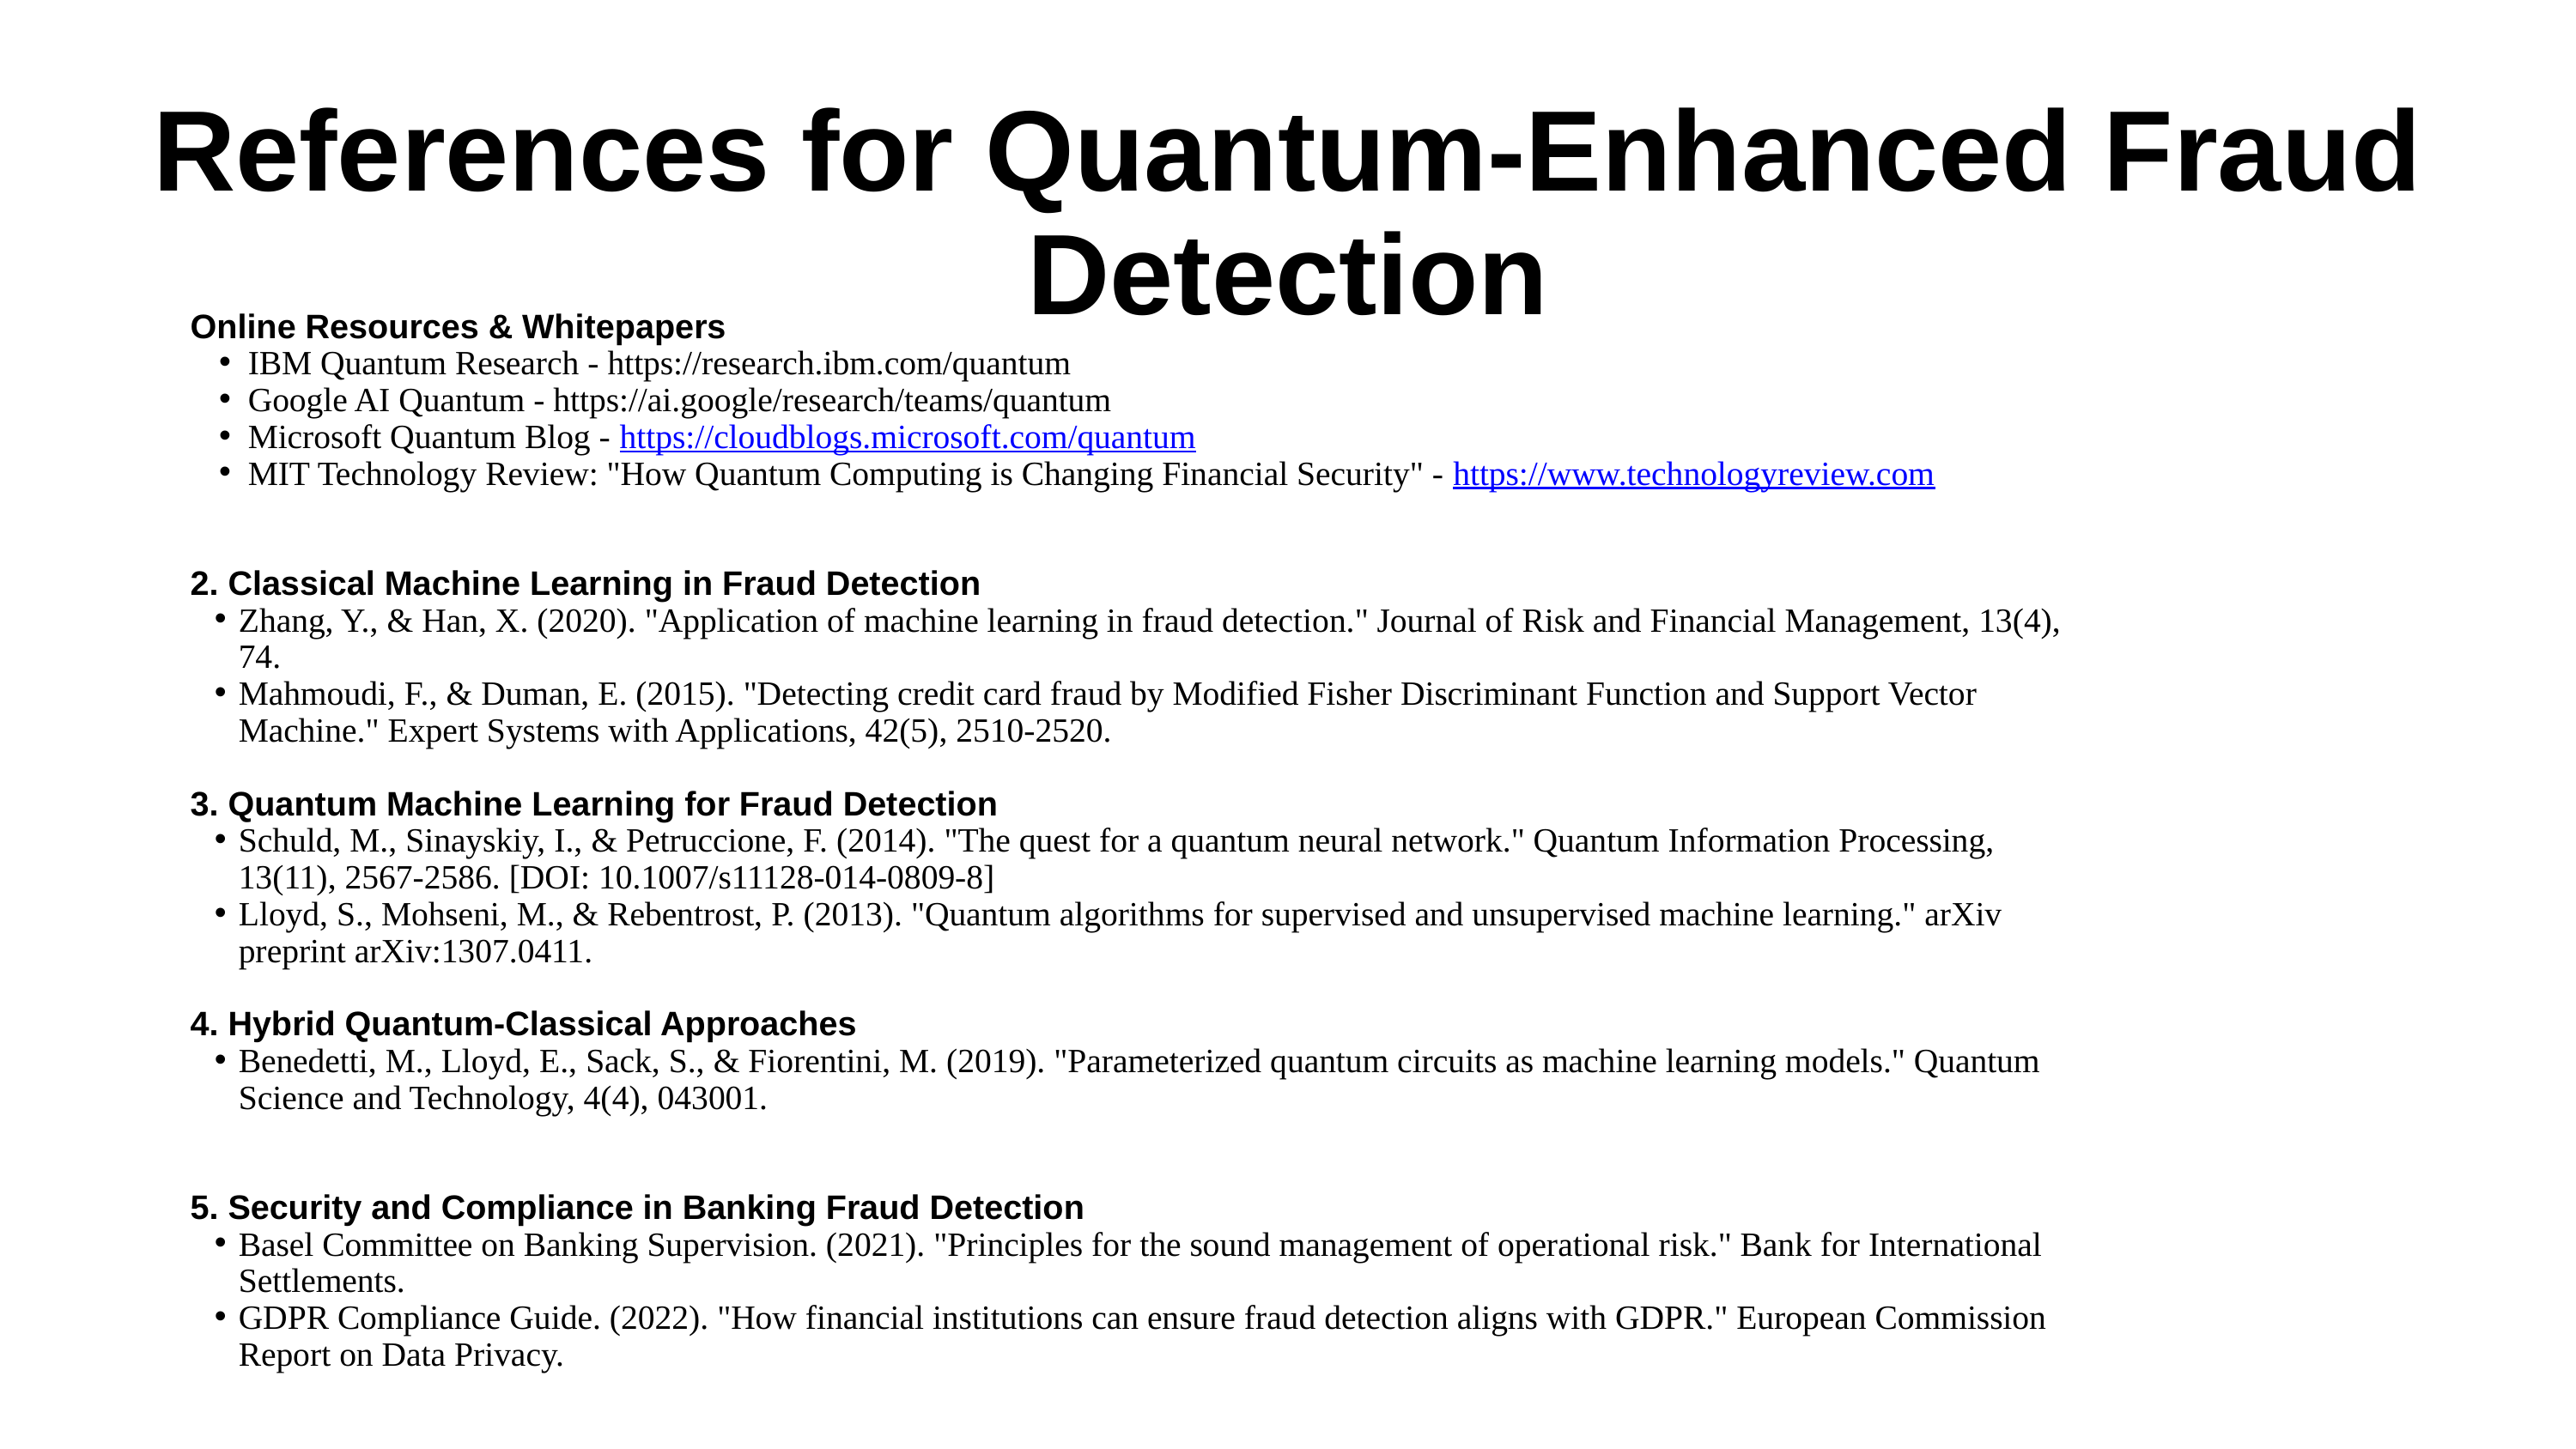

References for Quantum-Enhanced Fraud Detection

Online Resources & Whitepapers
IBM Quantum Research - https://research.ibm.com/quantum
Google AI Quantum - https://ai.google/research/teams/quantum
Microsoft Quantum Blog - https://cloudblogs.microsoft.com/quantum
MIT Technology Review: "How Quantum Computing is Changing Financial Security" - https://www.technologyreview.com

2. Classical Machine Learning in Fraud Detection
Zhang, Y., & Han, X. (2020). "Application of machine learning in fraud detection." Journal of Risk and Financial Management, 13(4), 74.
Mahmoudi, F., & Duman, E. (2015). "Detecting credit card fraud by Modified Fisher Discriminant Function and Support Vector Machine." Expert Systems with Applications, 42(5), 2510-2520.

3. Quantum Machine Learning for Fraud Detection
Schuld, M., Sinayskiy, I., & Petruccione, F. (2014). "The quest for a quantum neural network." Quantum Information Processing, 13(11), 2567-2586. [DOI: 10.1007/s11128-014-0809-8]
Lloyd, S., Mohseni, M., & Rebentrost, P. (2013). "Quantum algorithms for supervised and unsupervised machine learning." arXiv preprint arXiv:1307.0411.

4. Hybrid Quantum-Classical Approaches
Benedetti, M., Lloyd, E., Sack, S., & Fiorentini, M. (2019). "Parameterized quantum circuits as machine learning models." Quantum Science and Technology, 4(4), 043001.

5. Security and Compliance in Banking Fraud Detection
Basel Committee on Banking Supervision. (2021). "Principles for the sound management of operational risk." Bank for International Settlements.
GDPR Compliance Guide. (2022). "How financial institutions can ensure fraud detection aligns with GDPR." European Commission Report on Data Privacy.